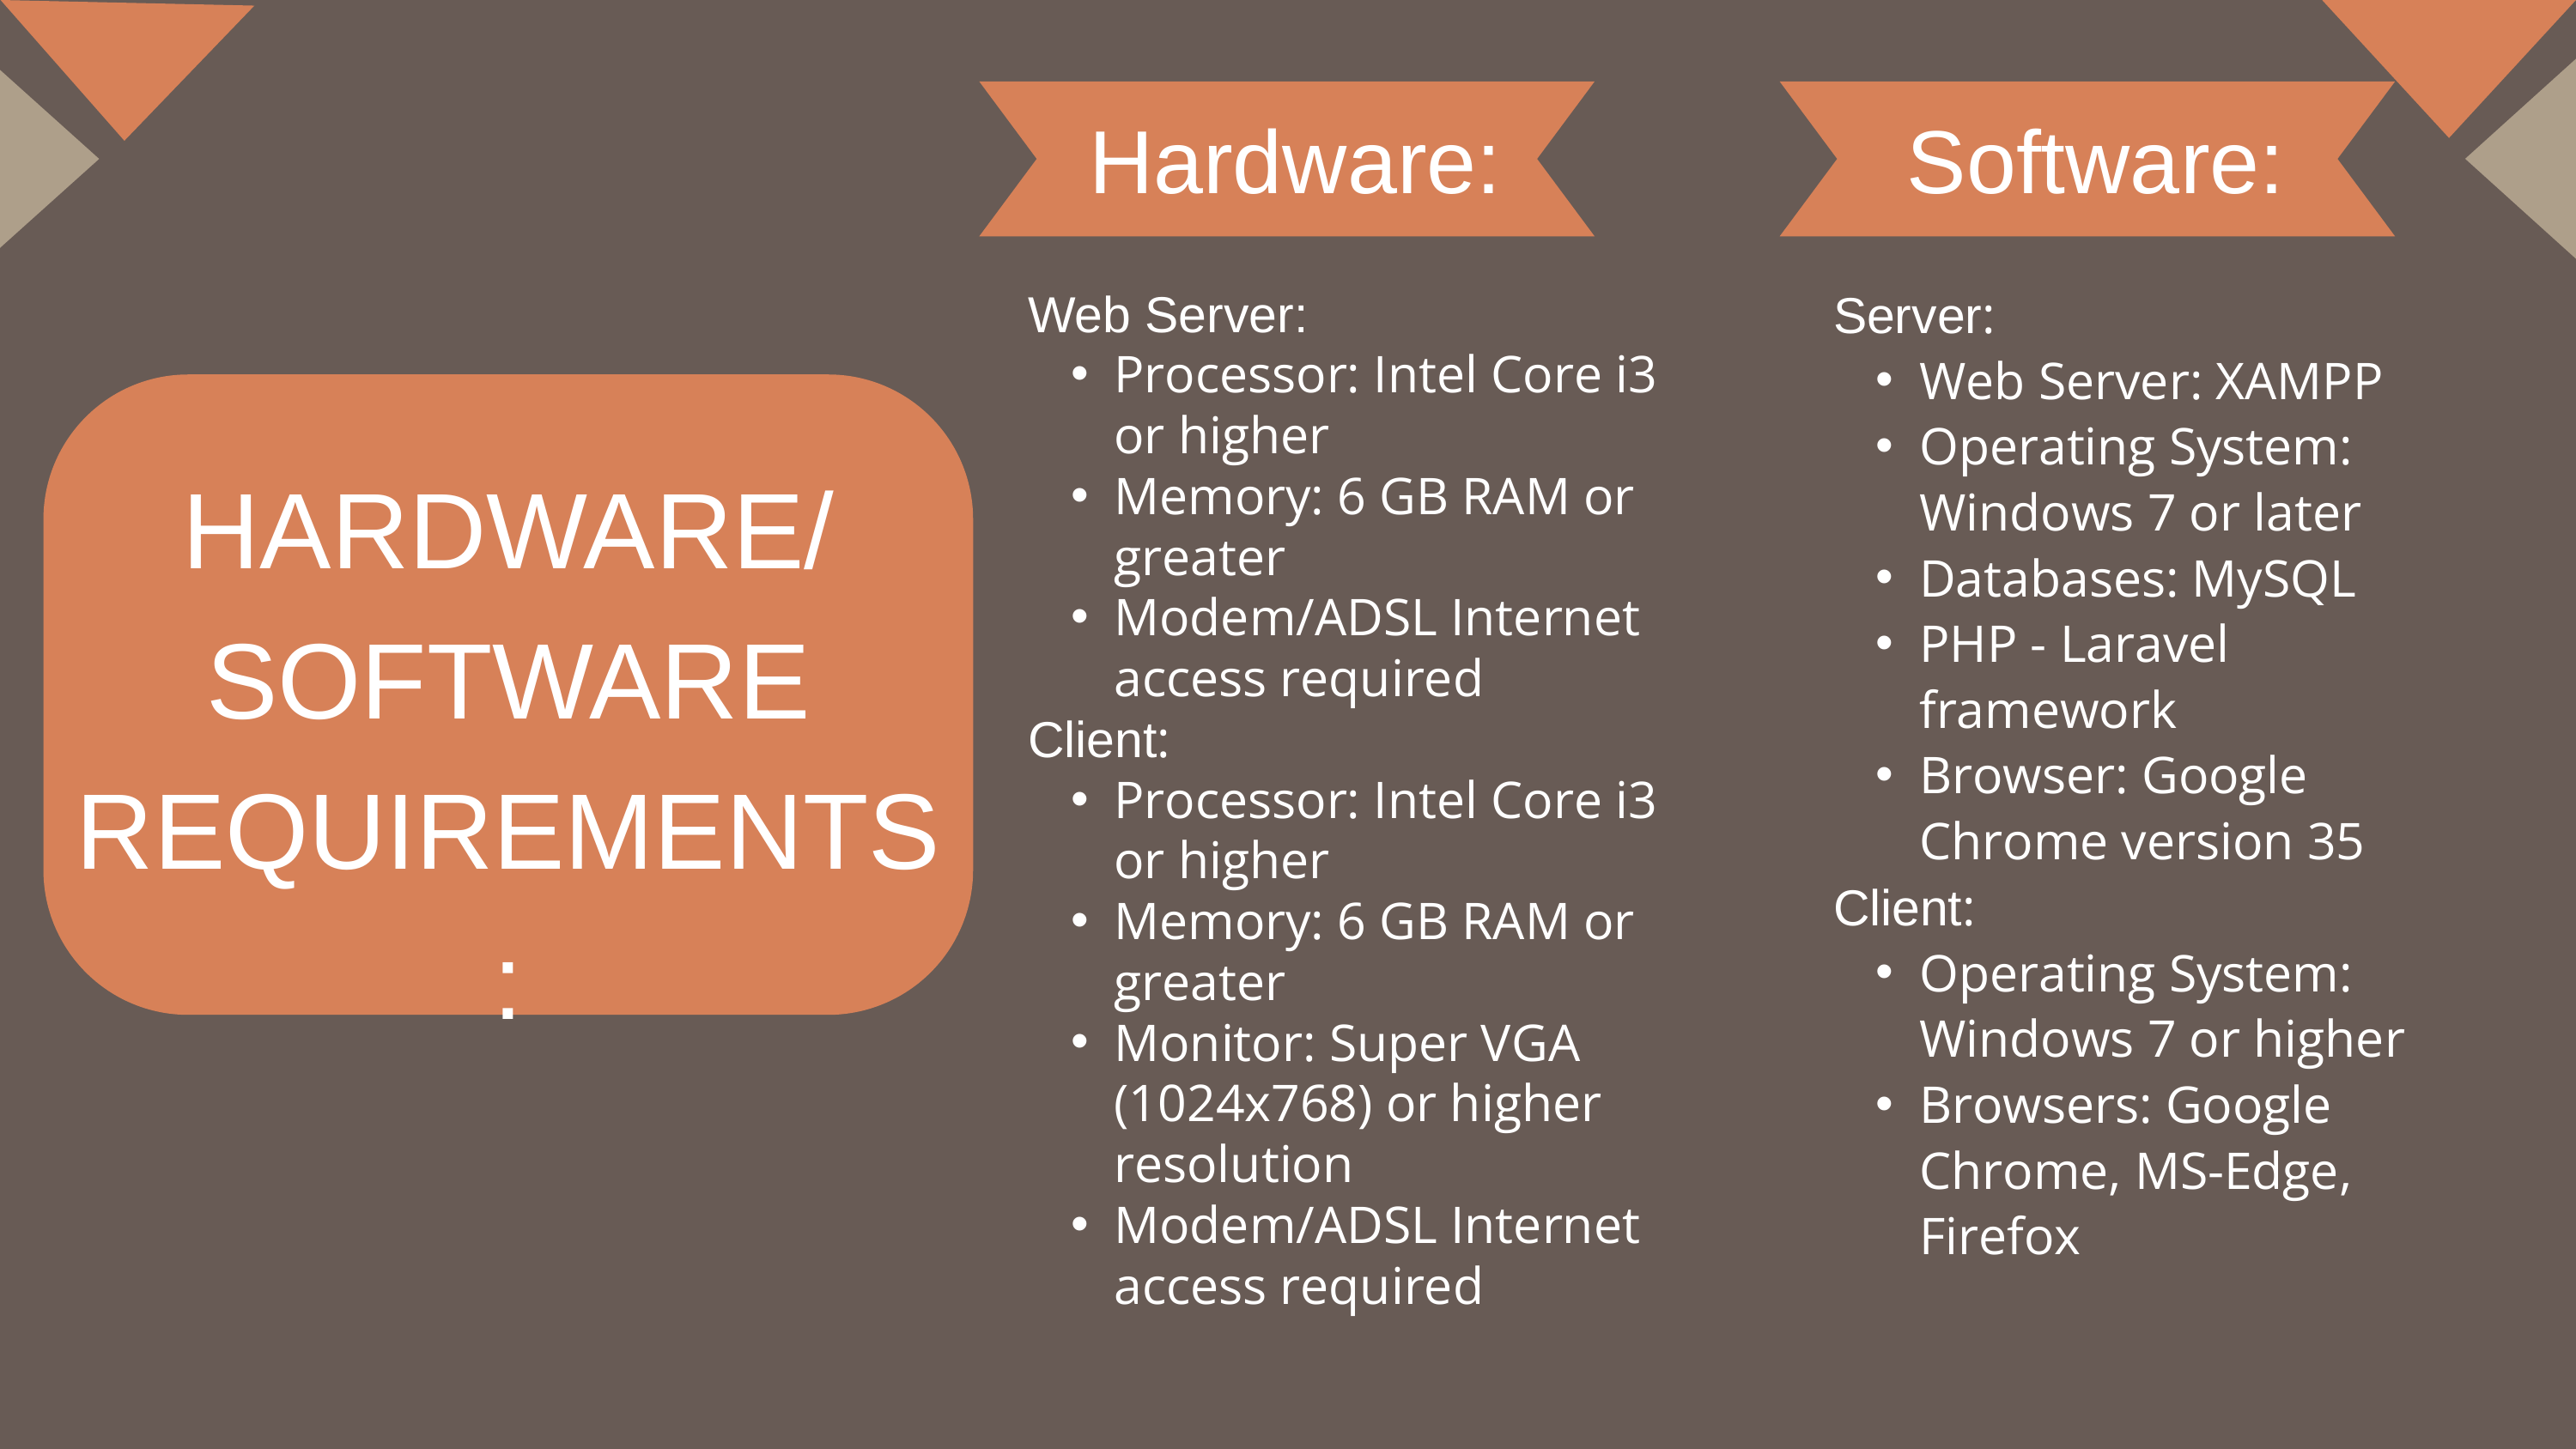

Hardware:

Software:

Server:
Web Server: XAMPP
Operating System: Windows 7 or later
Databases: MySQL
PHP - Laravel framework
Browser: Google Chrome version 35
Client:
Operating System: Windows 7 or higher
Browsers: Google Chrome, MS-Edge, Firefox

Web Server:
Processor: Intel Core i3 or higher
Memory: 6 GB RAM or greater
Modem/ADSL Internet access required
Client:
Processor: Intel Core i3 or higher
Memory: 6 GB RAM or greater
Monitor: Super VGA (1024x768) or higher resolution
Modem/ADSL Internet access required

HARDWARE/
SOFTWARE REQUIREMENTS: